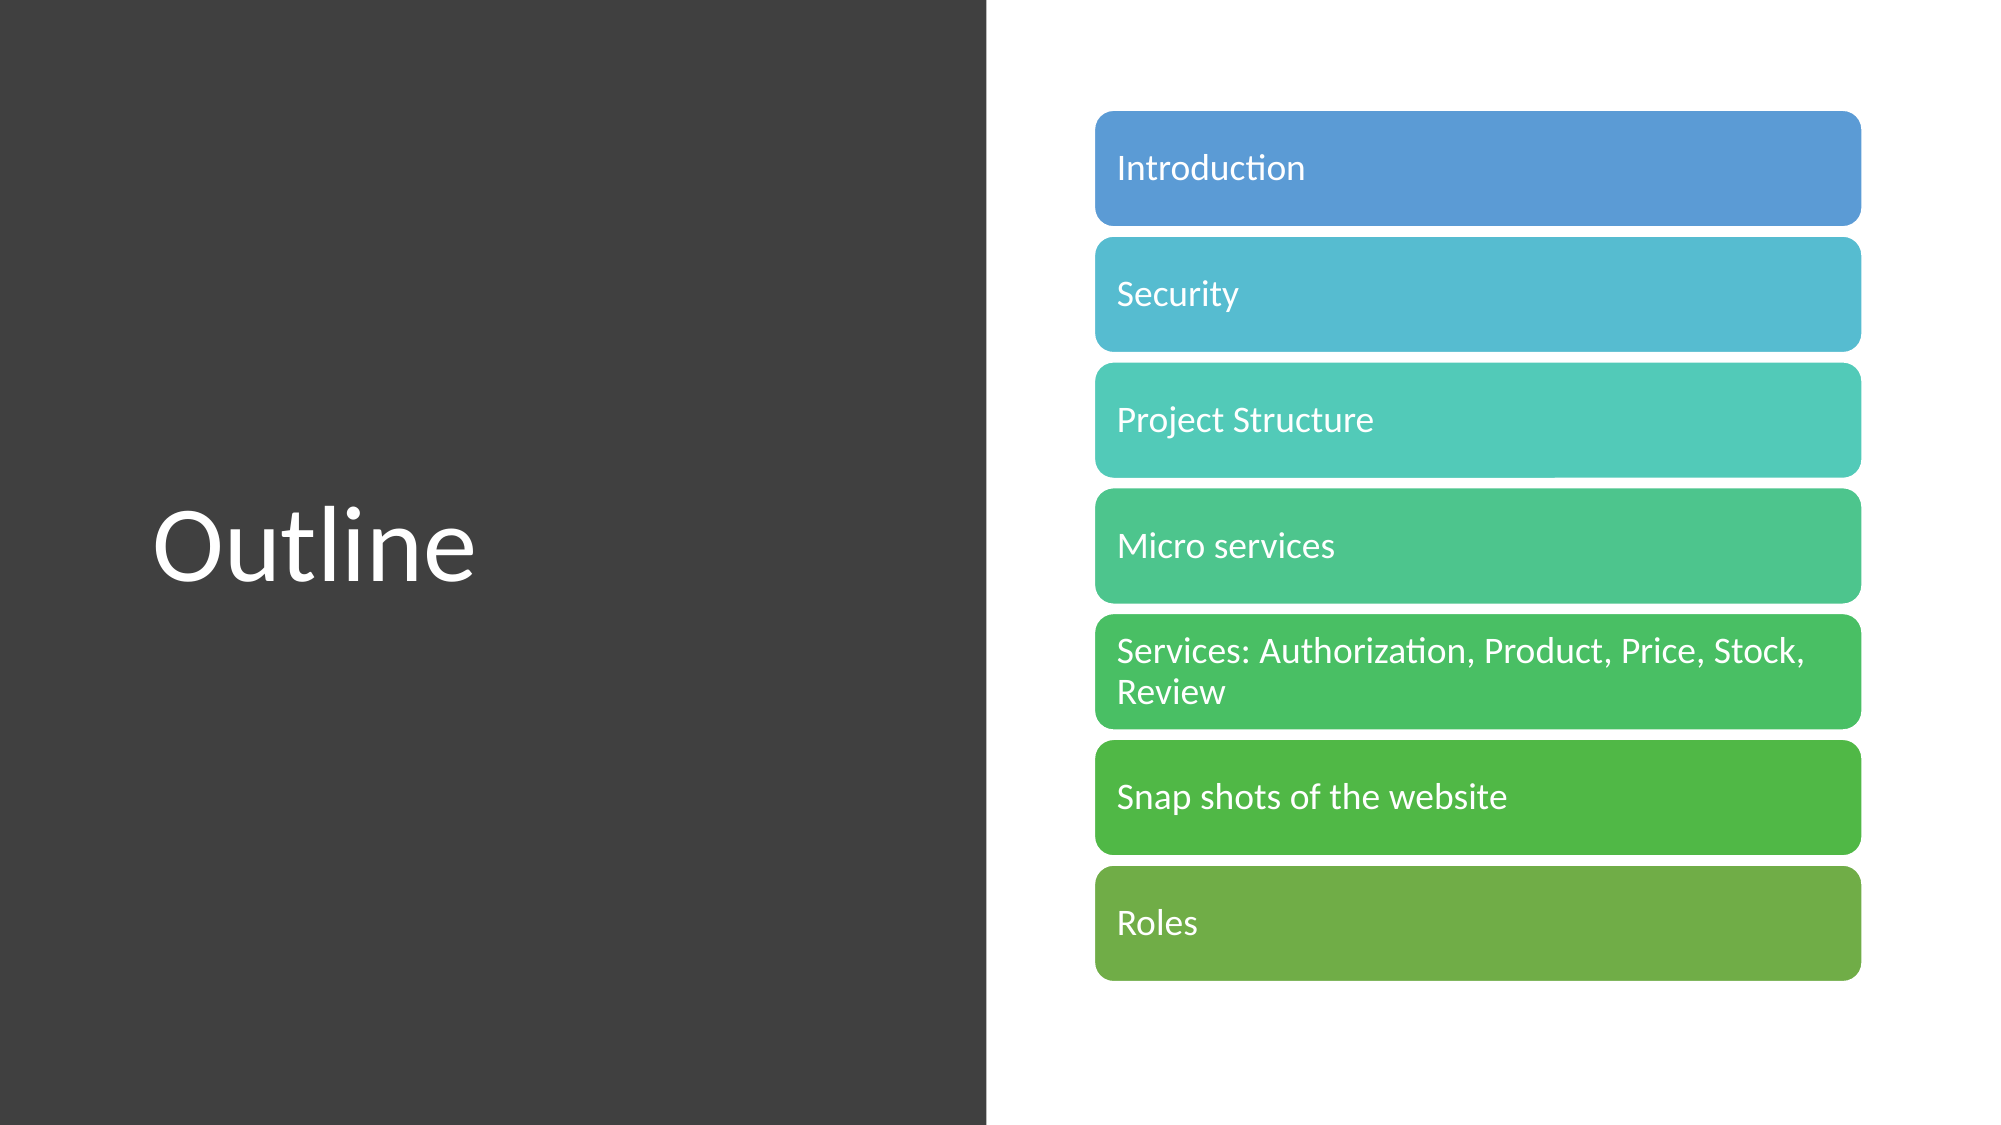

# Outline
Introduction
Security
Project Structure
Micro services
Services: Authorization, Product, Price, Stock, Review
Snap shots of the website
Roles